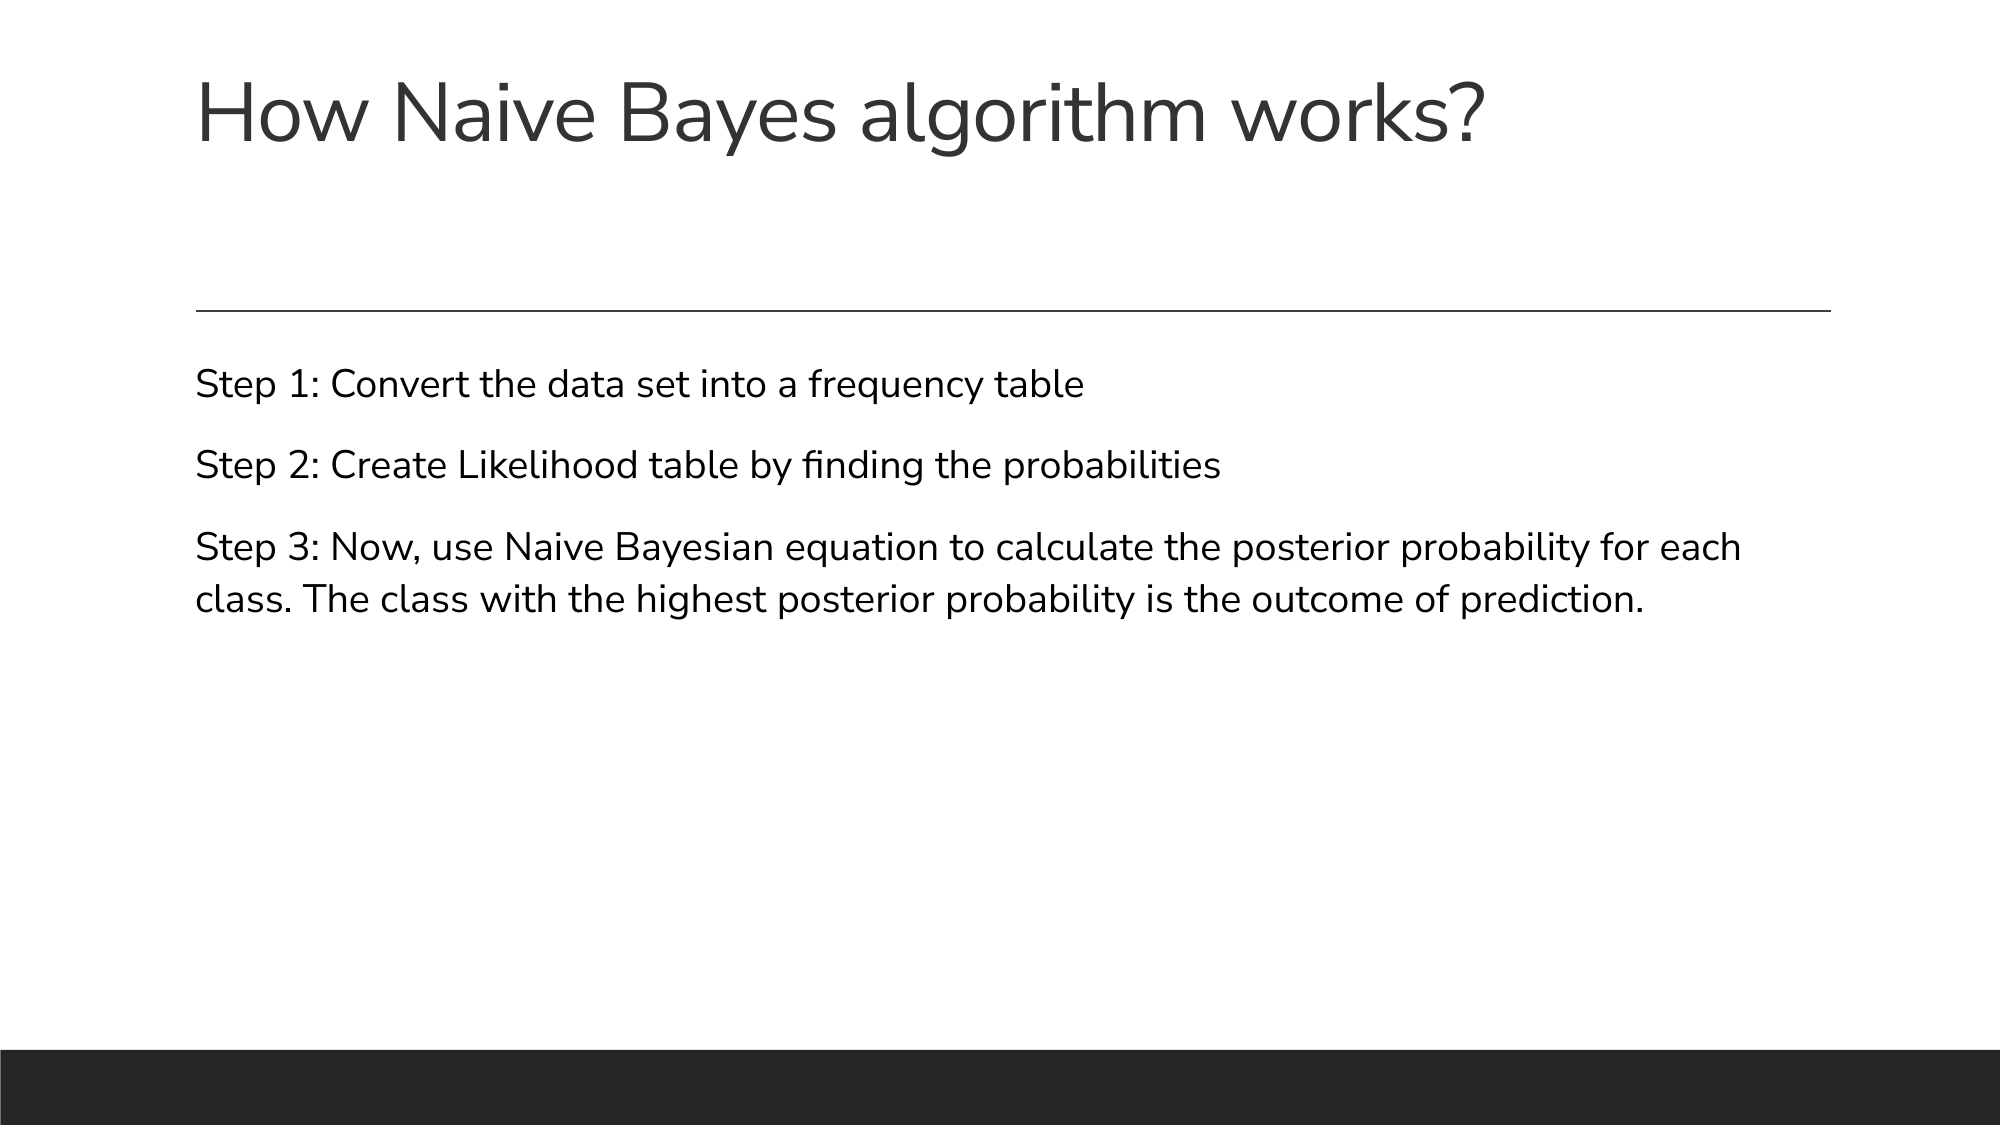

# How Naive Bayes algorithm works?
Step 1: Convert the data set into a frequency table
Step 2: Create Likelihood table by finding the probabilities
Step 3: Now, use Naive Bayesian equation to calculate the posterior probability for each class. The class with the highest posterior probability is the outcome of prediction.